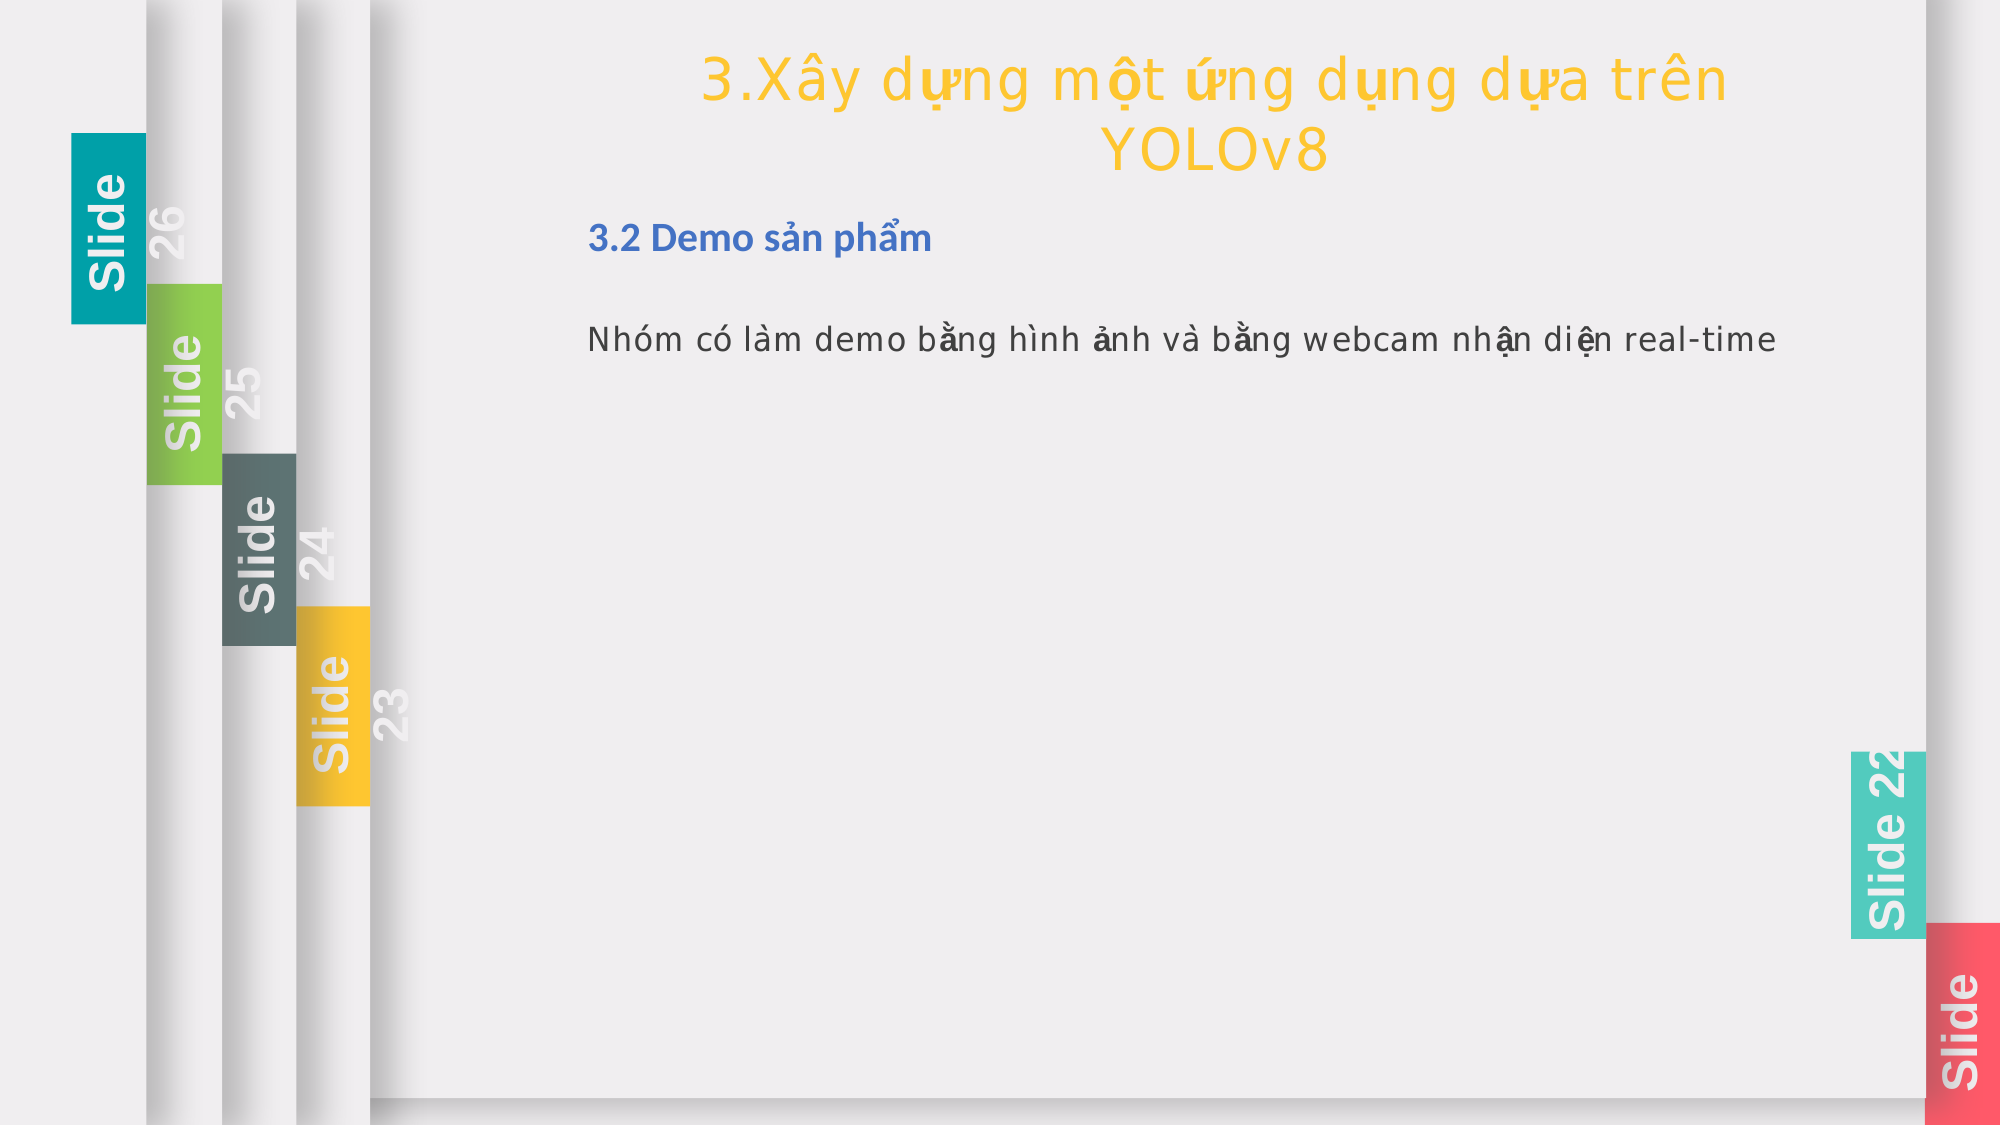

Slide 26

Slide 25

Slide 24

Slide 23

Slide 21

Slide 22
3.Xây dựng một ứng dụng dựa trên YOLOv8
3.2 Demo sản phẩm
Nhóm có làm demo bằng hình ảnh và bằng webcam nhận diện real-time